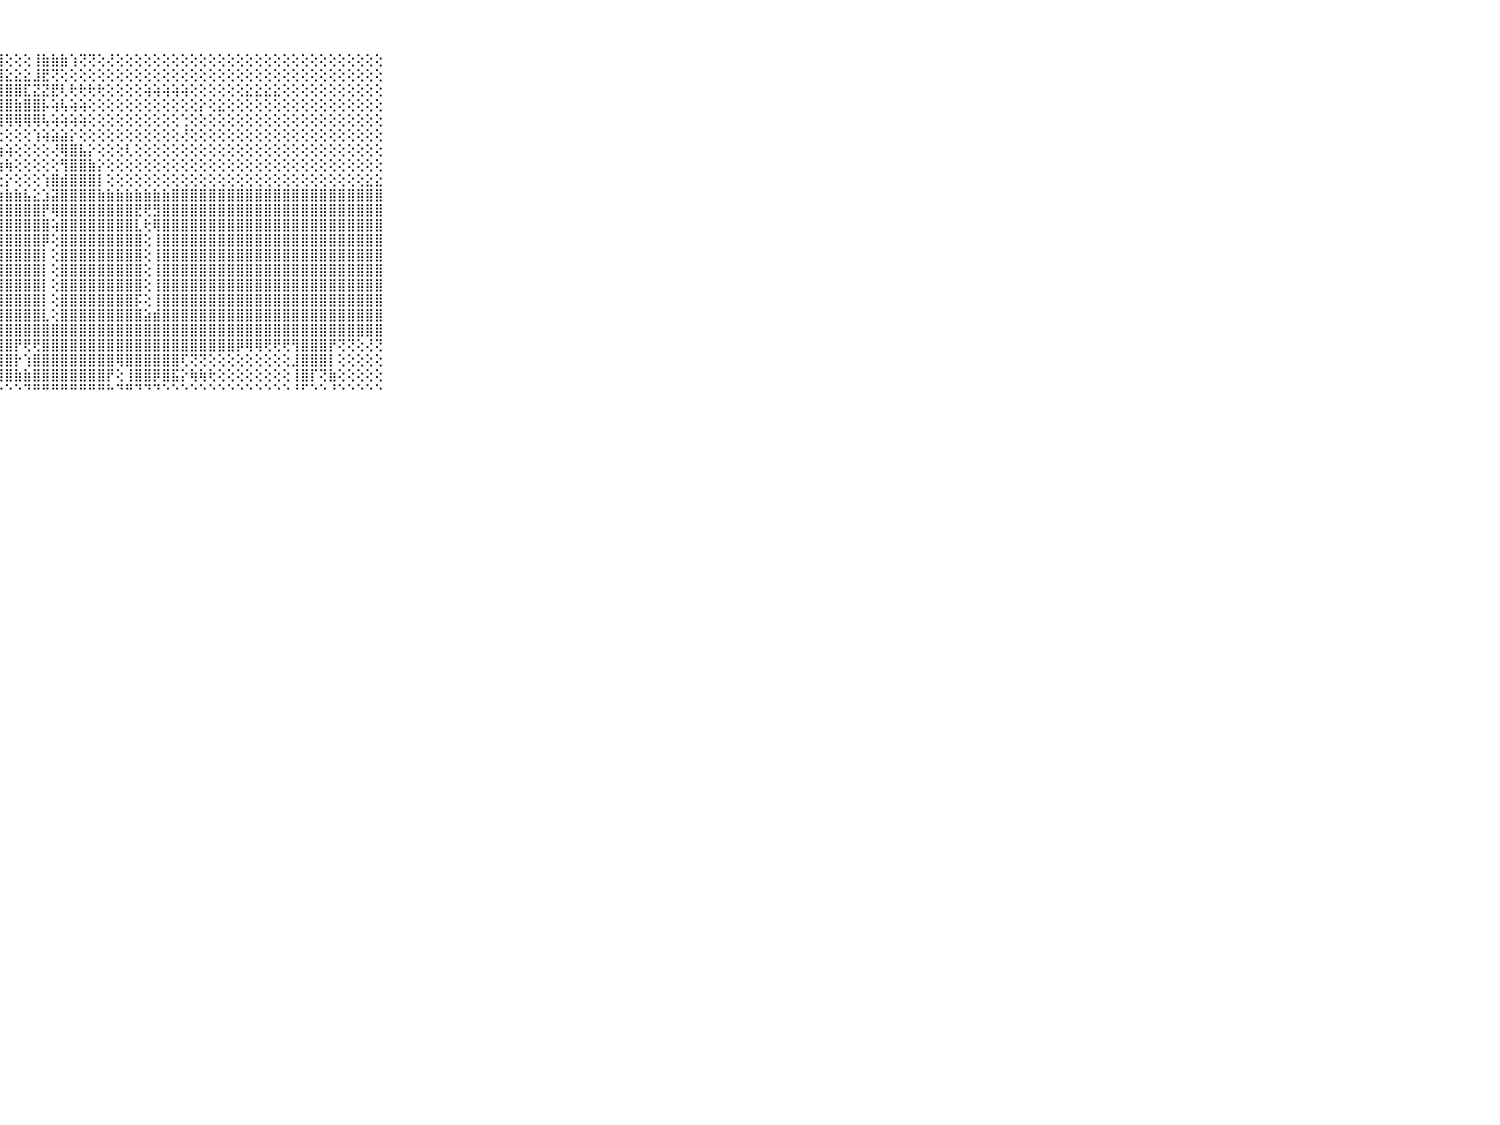

⠀⠀⠀⠀⠀⠀⠀⠀⠀⠀⠀⣿⣿⣿⣿⣿⣿⣿⣿⣿⣿⣿⣿⣿⣿⣿⣿⣿⢕⢕⢕⢸⣷⣷⣷⢱⢝⢝⢕⢜⢕⢕⢕⢕⢕⢕⢕⢕⢕⢕⢕⢕⢕⢕⢕⢕⢕⢕⢕⢕⢕⢕⢕⢕⢕⢕⢕⢕⢕⠀⠀⠀⠀⠀⠀⠀⠀⠀⠀⠀⠀
⠀⠀⠀⠀⠀⠀⠀⠀⠀⠀⠀⣿⡿⢿⢿⢿⣿⣿⣿⣿⣿⣿⡿⣿⣿⣿⣿⣿⣕⣕⣕⣸⣟⢝⢕⢕⢕⢕⢕⢕⢕⢕⢕⢕⢕⢕⢕⢕⢕⢕⢕⢕⢕⢕⢕⢕⢕⢕⢕⢕⢕⢕⢕⢕⢕⢕⢕⢕⢕⠀⠀⠀⠀⠀⠀⠀⠀⠀⠀⠀⠀
⠀⠀⠀⠀⠀⠀⠀⠀⠀⠀⠀⣿⣿⣿⣟⣟⣟⡟⢗⢕⢕⢕⢧⣽⣿⣿⣿⣿⣿⣿⣏⣝⣝⣟⢇⢗⢗⢗⢗⢕⢕⢕⢕⢵⢵⢵⢵⢵⢕⢕⢕⢕⢕⢕⣕⣕⣕⣕⢕⢕⢕⢕⢕⢕⢕⢕⢕⢕⢕⠀⠀⠀⠀⠀⠀⠀⠀⠀⠀⠀⠀
⠀⠀⠀⠀⠀⠀⠀⠀⠀⠀⠀⣿⣿⣿⣿⢟⢫⢝⢕⠝⢕⢜⢹⣿⣿⣿⣿⣿⣿⣷⣿⣿⡧⢵⢧⢵⢵⢕⢕⢕⢕⢕⢕⢕⢕⢕⢕⢕⢕⡕⢕⣕⢕⢕⢕⢕⢕⢕⢕⢕⢕⢕⢕⢕⢕⢕⢕⢕⢕⠀⠀⠀⠀⠀⠀⠀⠀⠀⠀⠀⠀
⠀⠀⠀⠀⠀⠀⠀⠀⠀⠀⠀⢭⣭⣝⢝⢝⢝⢝⢟⢟⢟⢗⢞⢟⢟⢟⢟⢻⢿⢿⢿⢿⢧⢵⢵⢵⢵⢕⢕⢕⢕⢕⢕⢕⢕⢕⢕⢑⢕⢕⢕⢕⢕⢕⢕⢕⢕⢕⢕⢕⢕⢕⢕⢕⢕⢕⢕⢕⢕⠀⠀⠀⠀⠀⠀⠀⠀⠀⠀⠀⠀
⠀⠀⠀⠀⠀⠀⠀⠀⠀⠀⠀⣿⣿⣿⣧⡵⡕⢕⢕⢕⢕⢕⢕⢕⢕⢕⢕⢕⢕⢕⢕⢱⢵⣵⣵⡕⢕⢕⢕⢕⢕⢕⢕⢕⢕⢕⢕⢜⢕⢕⢕⢕⢕⢕⢕⢕⢕⢕⢕⢕⢕⢕⢕⢕⢕⢕⢕⢕⢕⠀⠀⠀⠀⠀⠀⠀⠀⠀⠀⠀⠀
⠀⠀⠀⠀⠀⠀⠀⠀⠀⠀⠀⣿⣿⣿⣿⣿⣿⣕⢕⢕⢕⢕⢕⢕⢕⢕⢕⣱⢵⢕⢕⢕⢕⢜⢿⣿⣧⡕⢕⢕⢕⢇⢕⢕⢕⢕⢕⢕⢕⢕⢕⢕⢕⢕⢕⢕⢕⢕⢕⢕⢕⢕⢕⢕⢕⢕⢕⢕⢕⠀⠀⠀⠀⠀⠀⠀⠀⠀⠀⠀⠀
⠀⠀⠀⠀⠀⠀⠀⠀⠀⠀⠀⣿⣿⣿⣿⣿⣿⣿⣷⣷⣧⢵⢕⢵⢷⢷⢷⢷⢷⢕⢕⢕⢕⢕⢻⣿⣿⣷⡕⢕⢕⢕⢕⢕⢕⢕⢕⢕⢕⢕⢕⢕⢕⢕⢕⢕⢕⢕⢕⢕⢕⢕⢕⢕⢕⢕⢕⢕⢕⠀⠀⠀⠀⠀⠀⠀⠀⠀⠀⠀⠀
⠀⠀⠀⠀⠀⠀⠀⠀⠀⠀⠀⣿⣿⣿⣿⣿⣿⣿⣿⣿⣧⣇⡕⢕⢕⢕⢕⣕⡕⢕⢕⢕⢱⣿⣾⣿⣿⣿⡇⢕⢕⢕⢕⢕⢕⢕⢕⢕⢕⢕⢕⢕⢕⢕⢕⢕⢕⢕⢕⢕⢕⢕⢕⢕⢕⢕⢕⣕⣕⠀⠀⠀⠀⠀⠀⠀⠀⠀⠀⠀⠀
⠀⠀⠀⠀⠀⠀⠀⠀⠀⠀⠀⣿⣿⣿⣿⣿⣿⣿⣿⣿⣿⣿⣷⣷⣷⣷⣷⣷⣷⣷⣧⣕⣱⣽⣿⣿⣿⣿⣷⣷⣷⣷⣷⣷⣷⣷⣿⣿⣿⣿⣿⣿⣿⣿⣿⣿⣿⣿⣿⣿⣿⣿⣿⣿⣿⣿⣿⣿⣿⠀⠀⠀⠀⠀⠀⠀⠀⠀⠀⠀⠀
⠀⠀⠀⠀⠀⠀⠀⠀⠀⠀⠀⣿⣿⣿⣿⣿⣿⣿⣿⣿⣿⣿⣿⣿⣿⣿⣿⣿⣿⣿⣿⣿⡟⢿⣿⣿⣿⣿⣿⣿⣿⣿⣟⢟⣻⣿⣿⣿⣿⣿⣿⣿⣿⣿⣿⣿⣿⣿⣿⣿⣿⣿⣿⣿⣿⣿⣿⣿⣿⠀⠀⠀⠀⠀⠀⠀⠀⠀⠀⠀⠀
⠀⠀⠀⠀⠀⠀⠀⠀⠀⠀⠀⣿⣿⣿⣿⣿⣿⣿⣿⣿⣿⣿⣿⣿⣿⣿⣿⣿⣿⣿⣿⣿⣿⢵⣿⣿⣿⣿⣿⣿⣿⣿⣇⢗⢿⣿⣿⣿⣿⣿⣿⣿⣿⣿⣿⣿⣿⣿⣿⣿⣿⣿⣿⣿⣿⣿⣿⣿⣿⠀⠀⠀⠀⠀⠀⠀⠀⠀⠀⠀⠀
⠀⠀⠀⠀⠀⠀⠀⠀⠀⠀⠀⣿⣿⣿⣿⣿⣿⣿⣿⣿⣿⣿⣿⣿⣿⣿⣿⣿⣿⣿⣿⣿⡿⢕⣿⣿⣿⣿⣿⣿⣿⣿⣿⢕⢸⣿⣿⣿⣿⣿⣿⣿⣿⣿⣿⣿⣿⣿⣿⣿⣿⣿⣿⣿⣿⣿⣿⣿⣿⠀⠀⠀⠀⠀⠀⠀⠀⠀⠀⠀⠀
⠀⠀⠀⠀⠀⠀⠀⠀⠀⠀⠀⣿⣿⣿⣿⣿⣿⣿⣿⣿⣿⣿⣿⣿⣿⣿⣿⣿⣿⣿⣿⣿⡇⢕⣿⣿⣿⣿⣿⣿⣿⣿⣿⢕⢸⣿⣿⣿⣿⣿⣿⣿⣿⣿⣿⣿⣿⣿⣿⣿⣿⣿⣿⣿⣿⣿⣿⣿⣿⠀⠀⠀⠀⠀⠀⠀⠀⠀⠀⠀⠀
⠀⠀⠀⠀⠀⠀⠀⠀⠀⠀⠀⣿⣿⣿⣿⣿⣿⣿⣿⣿⣿⣿⣿⣿⣿⣿⣿⣿⣿⣿⣿⣿⡇⢕⣿⣿⣿⣿⣿⣿⣿⣿⣿⢕⢸⣿⣿⣿⣿⣿⣿⣿⣿⣿⣿⣿⣿⣿⣿⣿⣿⣿⣿⣿⣿⣿⣿⣿⣿⠀⠀⠀⠀⠀⠀⠀⠀⠀⠀⠀⠀
⠀⠀⠀⠀⠀⠀⠀⠀⠀⠀⠀⣿⣿⣿⣿⣿⣿⣿⣿⣿⣿⣿⣿⣿⣿⣿⣿⣿⣿⣿⣿⣿⡇⢕⣿⣿⣿⣿⣿⣿⣿⣿⣿⢕⢸⣿⣿⣿⣿⣿⣿⣿⣿⣿⣿⣿⣿⣿⣿⣿⣿⣿⣿⣿⣿⣿⣿⣿⣿⠀⠀⠀⠀⠀⠀⠀⠀⠀⠀⠀⠀
⠀⠀⠀⠀⠀⠀⠀⠀⠀⠀⠀⣿⣿⣿⣿⣿⣿⣿⣿⣿⣿⣿⣿⣿⣿⣿⣿⣿⣿⣿⣿⣿⡇⢕⣿⣿⣿⣿⣿⣿⣿⣿⡯⢕⢸⣿⣿⣿⣿⣿⣿⣿⣿⣿⣿⣿⣿⣿⣿⣿⣿⣿⣿⣿⣿⣿⣿⣿⣿⠀⠀⠀⠀⠀⠀⠀⠀⠀⠀⠀⠀
⠀⠀⠀⠀⠀⠀⠀⠀⠀⠀⠀⣿⣿⣿⣿⣿⣿⣿⣿⣿⣿⣿⣿⣿⣿⣿⣿⣿⣿⣿⣿⣿⣇⢕⣿⣿⣿⣿⣿⣿⣿⣿⣿⣵⣾⣿⣿⣿⣿⣿⣿⣿⣿⣿⣿⣿⣿⣿⣿⣿⣿⣿⣿⣿⣿⣿⣿⣿⣿⠀⠀⠀⠀⠀⠀⠀⠀⠀⠀⠀⠀
⠀⠀⠀⠀⠀⠀⠀⠀⠀⠀⠀⣿⣿⣿⣿⣿⣿⣿⣿⣿⣿⣿⣿⣿⣿⣿⣿⣿⣿⣿⣿⣿⣿⣿⣿⣿⣿⣿⣿⣿⣿⣿⣿⣿⣿⣿⣿⣿⣿⣿⣿⣿⣿⣿⣿⣿⣿⣿⣿⣿⣿⣿⣿⣿⣿⣿⣿⣿⣿⠀⠀⠀⠀⠀⠀⠀⠀⠀⠀⠀⠀
⠀⠀⠀⠀⠀⠀⠀⠀⠀⠀⠀⣿⣿⣿⣿⣿⣿⣿⣿⣿⣿⣿⣿⣿⣿⣿⣿⣿⣿⡟⢟⢟⣿⣿⣿⣿⣿⣿⣿⣿⣿⣿⣿⣿⣿⣿⣿⣿⣿⣿⣿⣿⣿⡿⢿⢿⢟⢟⢟⢻⣿⣿⣿⡟⢝⢝⢕⢜⢝⠀⠀⠀⠀⠀⠀⠀⠀⠀⠀⠀⠀
⠀⠀⠀⠀⠀⠀⠀⠀⠀⠀⠀⣿⣿⣿⣿⣿⣿⣿⣿⣿⣿⣿⣿⣿⣿⣿⣿⣿⣿⡗⢱⣿⣿⣿⣿⣿⣿⣿⣿⣿⢿⣿⣿⣿⣿⣿⣿⢏⢝⢝⢕⢕⢕⢕⢕⢕⢕⢕⢕⣸⣿⣿⣿⡇⢕⢕⢕⢕⢕⠀⠀⠀⠀⠀⠀⠀⠀⠀⠀⠀⠀
⠀⠀⠀⠀⠀⠀⠀⠀⠀⠀⠀⣿⣿⣿⣿⣿⣿⣿⣿⣿⣿⣿⣿⣿⣿⡿⣿⢿⣿⣷⣷⣿⣿⣿⣿⣿⣿⣿⣿⡟⢕⢸⣿⣿⡿⣿⣯⡕⢷⢷⢗⢕⢕⢕⢕⢕⢕⢕⢕⢸⣿⡏⢝⣷⢕⢕⢕⢕⢕⠀⠀⠀⠀⠀⠀⠀⠀⠀⠀⠀⠀
⠀⠀⠀⠀⠀⠀⠀⠀⠀⠀⠀⠛⠛⠛⠛⠛⠛⠛⠛⠛⠛⠛⠛⠛⠛⠓⠃⠑⠑⠑⠙⠛⠛⠛⠛⠛⠛⠛⠛⠓⠙⠛⠙⠙⠙⠑⠑⠑⠑⠑⠑⠑⠑⠑⠑⠑⠑⠑⠑⠘⠋⠑⠑⠘⠑⠑⠑⠑⠑⠀⠀⠀⠀⠀⠀⠀⠀⠀⠀⠀⠀